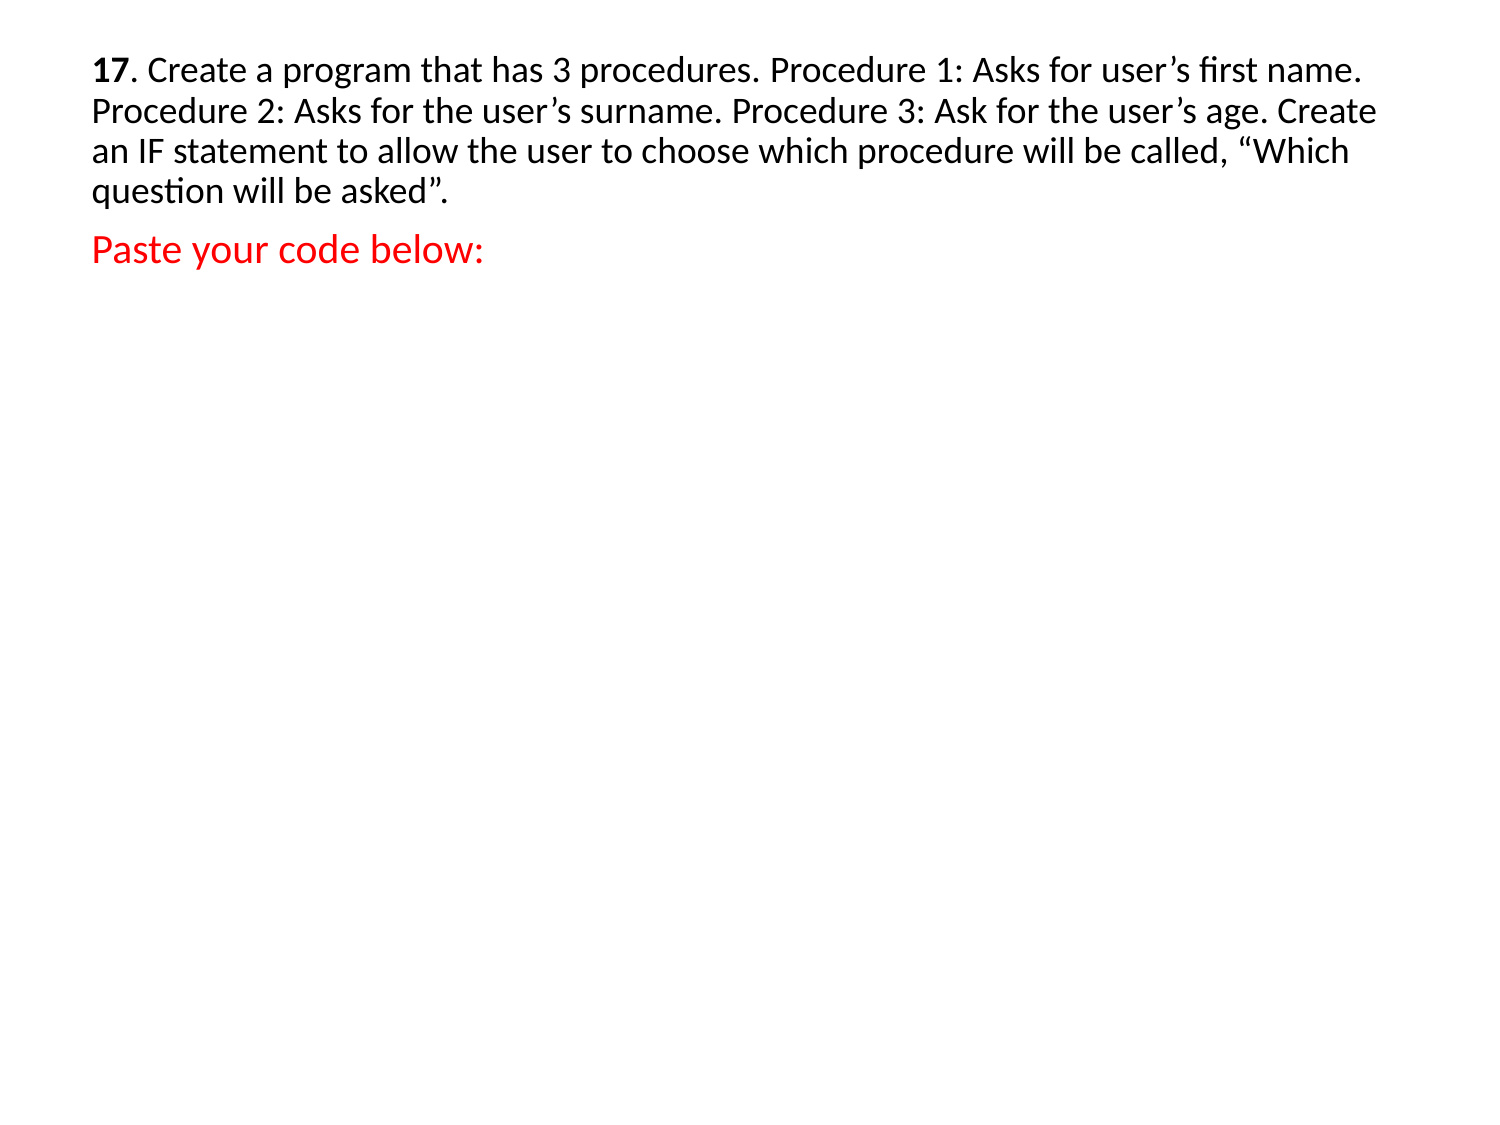

17. Create a program that has 3 procedures. Procedure 1: Asks for user’s first name. Procedure 2: Asks for the user’s surname. Procedure 3: Ask for the user’s age. Create an IF statement to allow the user to choose which procedure will be called, “Which question will be asked”.
Paste your code below: